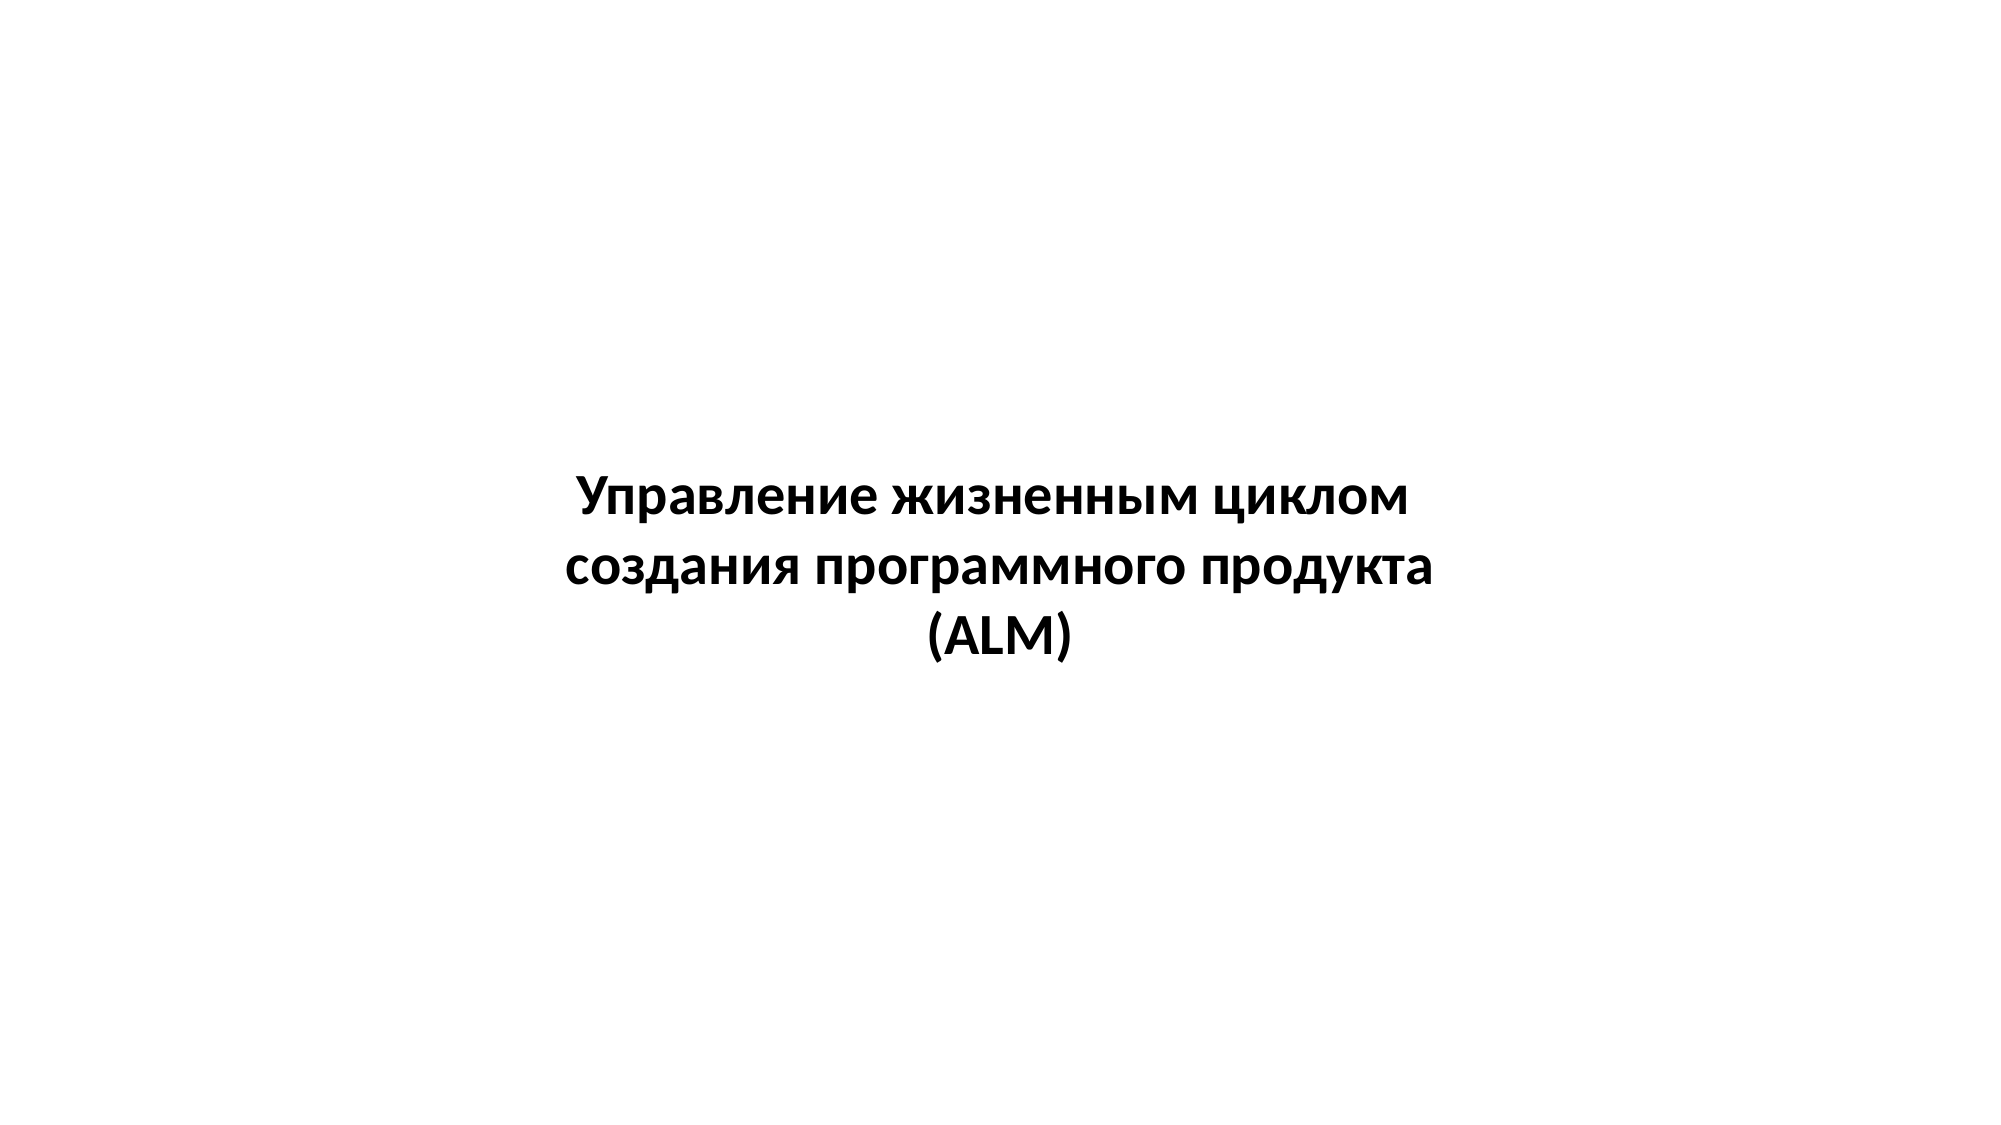

Управление жизненным циклом
создания программного продукта
(ALM)